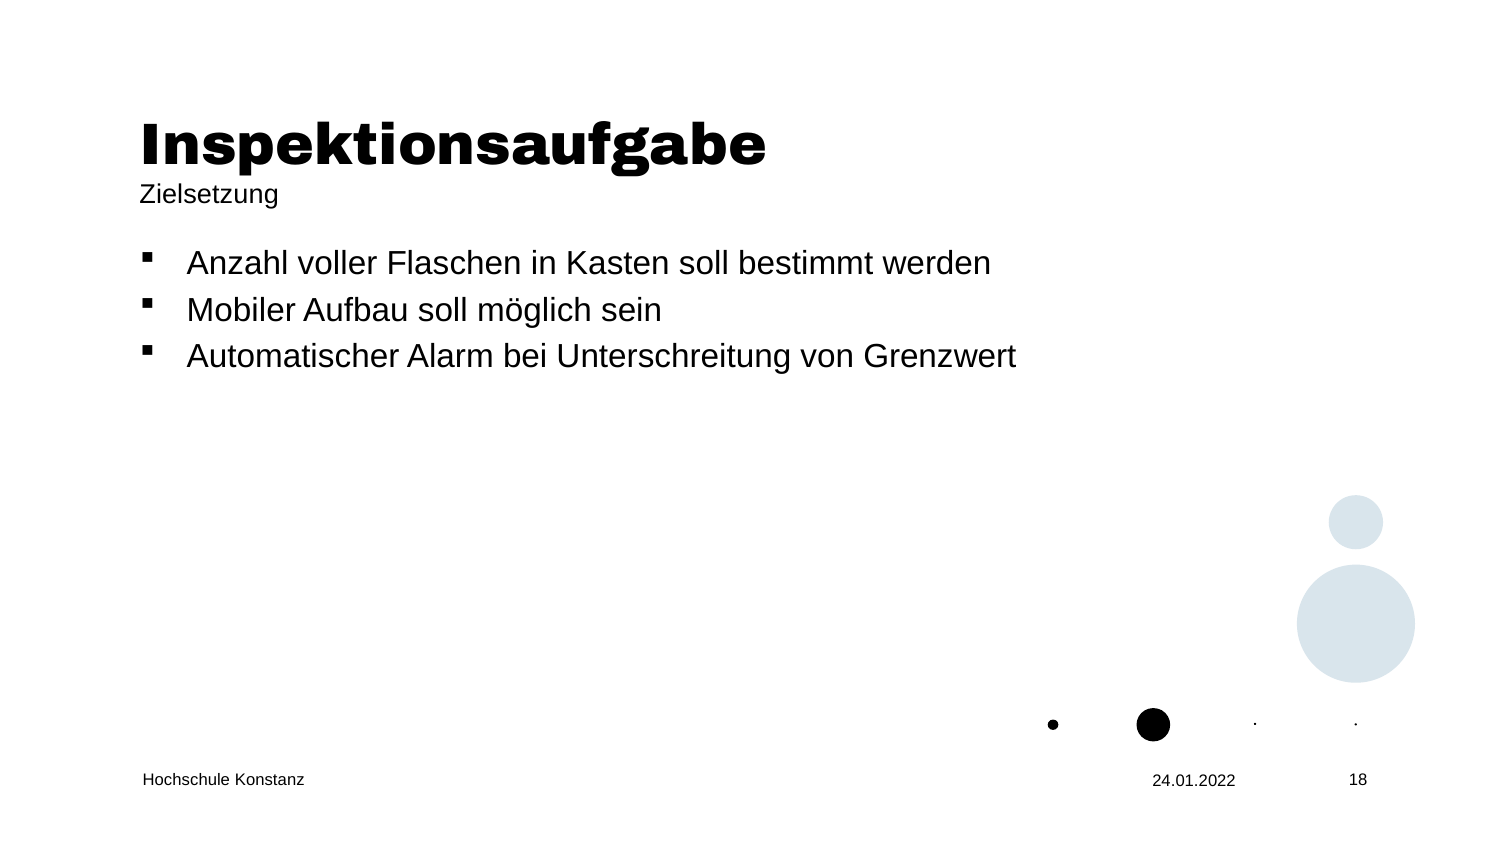

Inspektionsaufgabe
Zielsetzung
Anzahl voller Flaschen in Kasten soll bestimmt werden
Mobiler Aufbau soll möglich sein
Automatischer Alarm bei Unterschreitung von Grenzwert